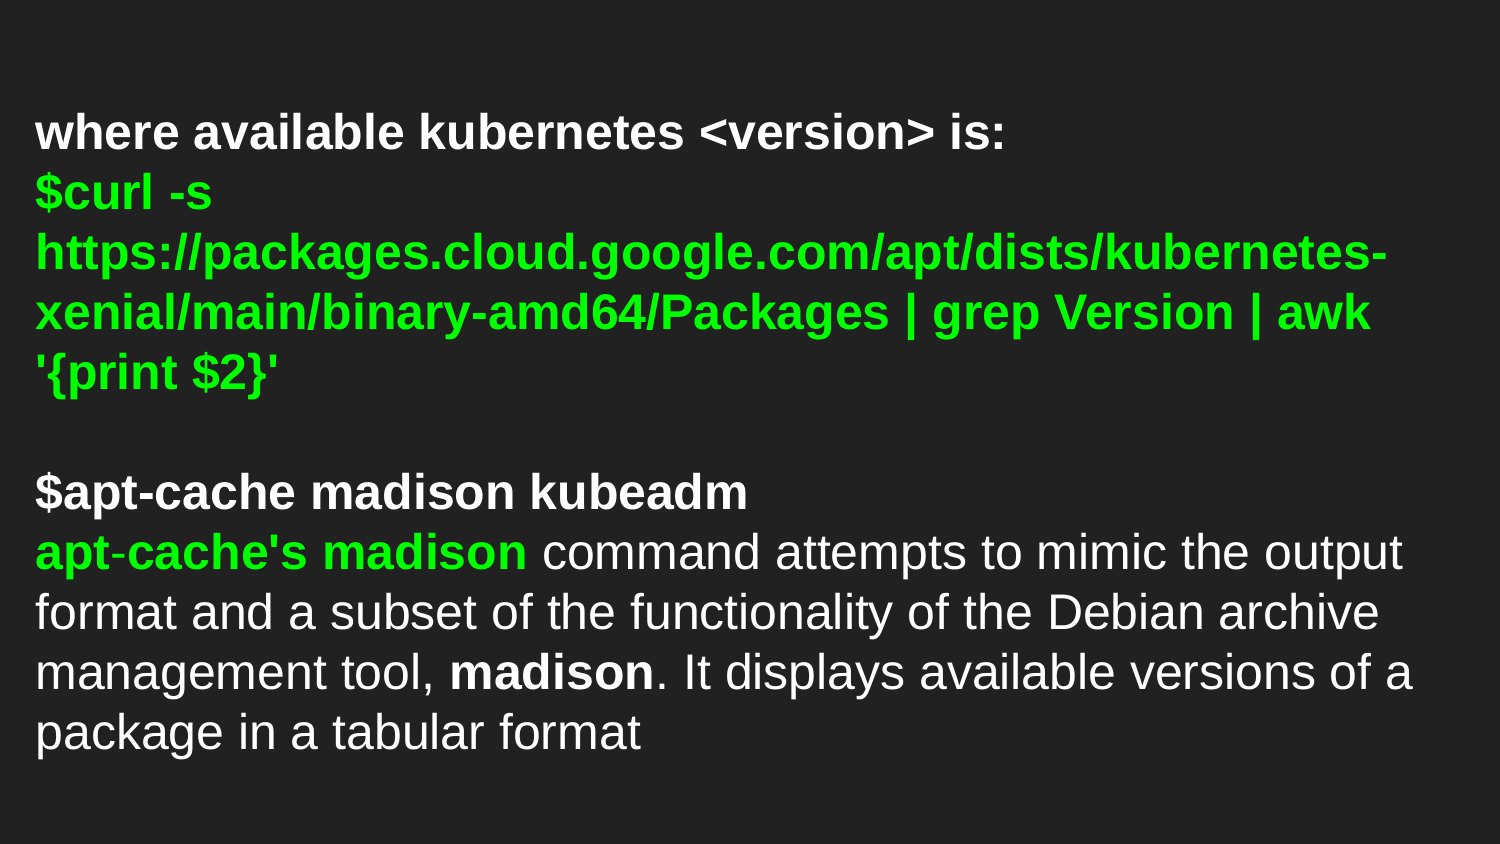

where available kubernetes <version> is:
$curl -s https://packages.cloud.google.com/apt/dists/kubernetes-xenial/main/binary-amd64/Packages | grep Version | awk '{print $2}'

$apt-cache madison kubeadm
apt-cache's madison command attempts to mimic the output format and a subset of the functionality of the Debian archive management tool, madison. It displays available versions of a package in a tabular format